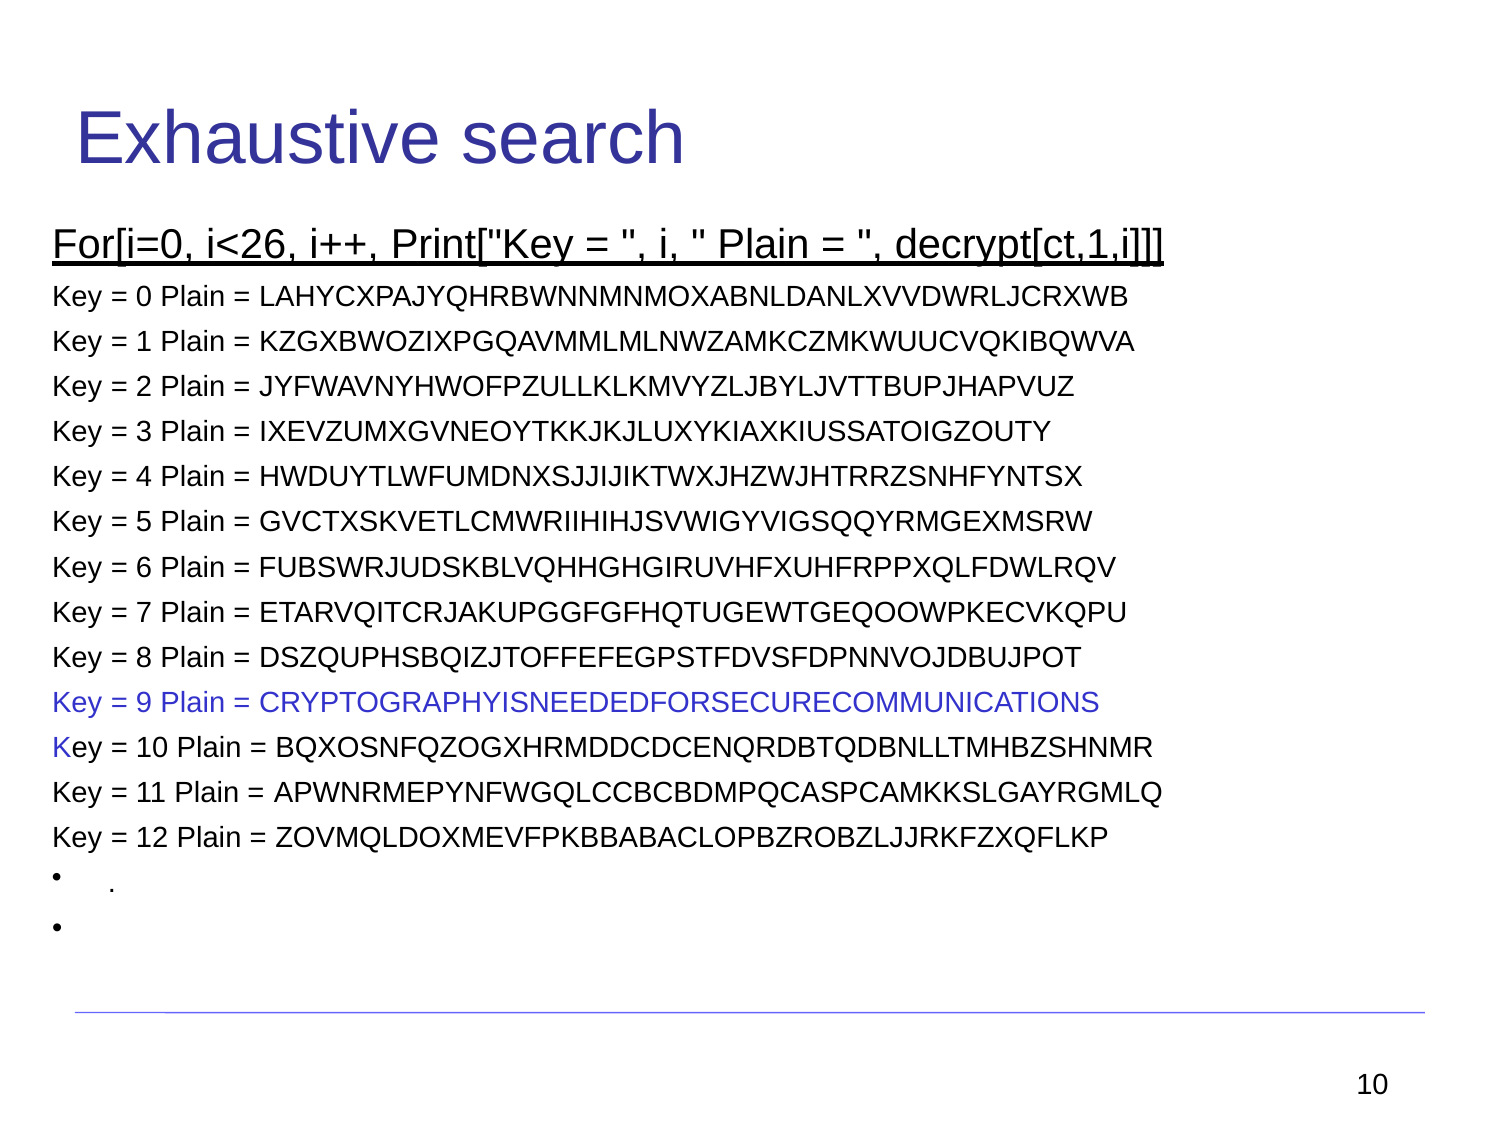

# Exhaustive search
For[i=0, i<26, i++, Print["Key = ", i, " Plain = ", decrypt[ct,1,i]]]
Key = 0 Plain = LAHYCXPAJYQHRBWNNMNMOXABNLDANLXVVDWRLJCRXWB
Key = 1 Plain = KZGXBWOZIXPGQAVMMLMLNWZAMKCZMKWUUCVQKIBQWVA
Key = 2 Plain = JYFWAVNYHWOFPZULLKLKMVYZLJBYLJVTTBUPJHAPVUZ
Key = 3 Plain = IXEVZUMXGVNEOYTKKJKJLUXYKIAXKIUSSATOIGZOUTY
Key = 4 Plain = HWDUYTLWFUMDNXSJJIJIKTWXJHZWJHTRRZSNHFYNTSX
Key = 5 Plain = GVCTXSKVETLCMWRIIHIHJSVWIGYVIGSQQYRMGEXMSRW
Key = 6 Plain = FUBSWRJUDSKBLVQHHGHGIRUVHFXUHFRPPXQLFDWLRQV
Key = 7 Plain = ETARVQITCRJAKUPGGFGFHQTUGEWTGEQOOWPKECVKQPU
Key = 8 Plain = DSZQUPHSBQIZJTOFFEFEGPSTFDVSFDPNNVOJDBUJPOT
Key = 9 Plain = CRYPTOGRAPHYISNEEDEDFORSECURECOMMUNICATIONS
Key = 10 Plain = BQXOSNFQZOGXHRMDDCDCENQRDBTQDBNLLTMHBZSHNMR
Key = 11 Plain = APWNRMEPYNFWGQLCCBCBDMPQCASPCAMKKSLGAYRGMLQ
Key = 12 Plain = ZOVMQLDOXMEVFPKBBABACLOPBZROBZLJJRKFZXQFLKP
.
•
10